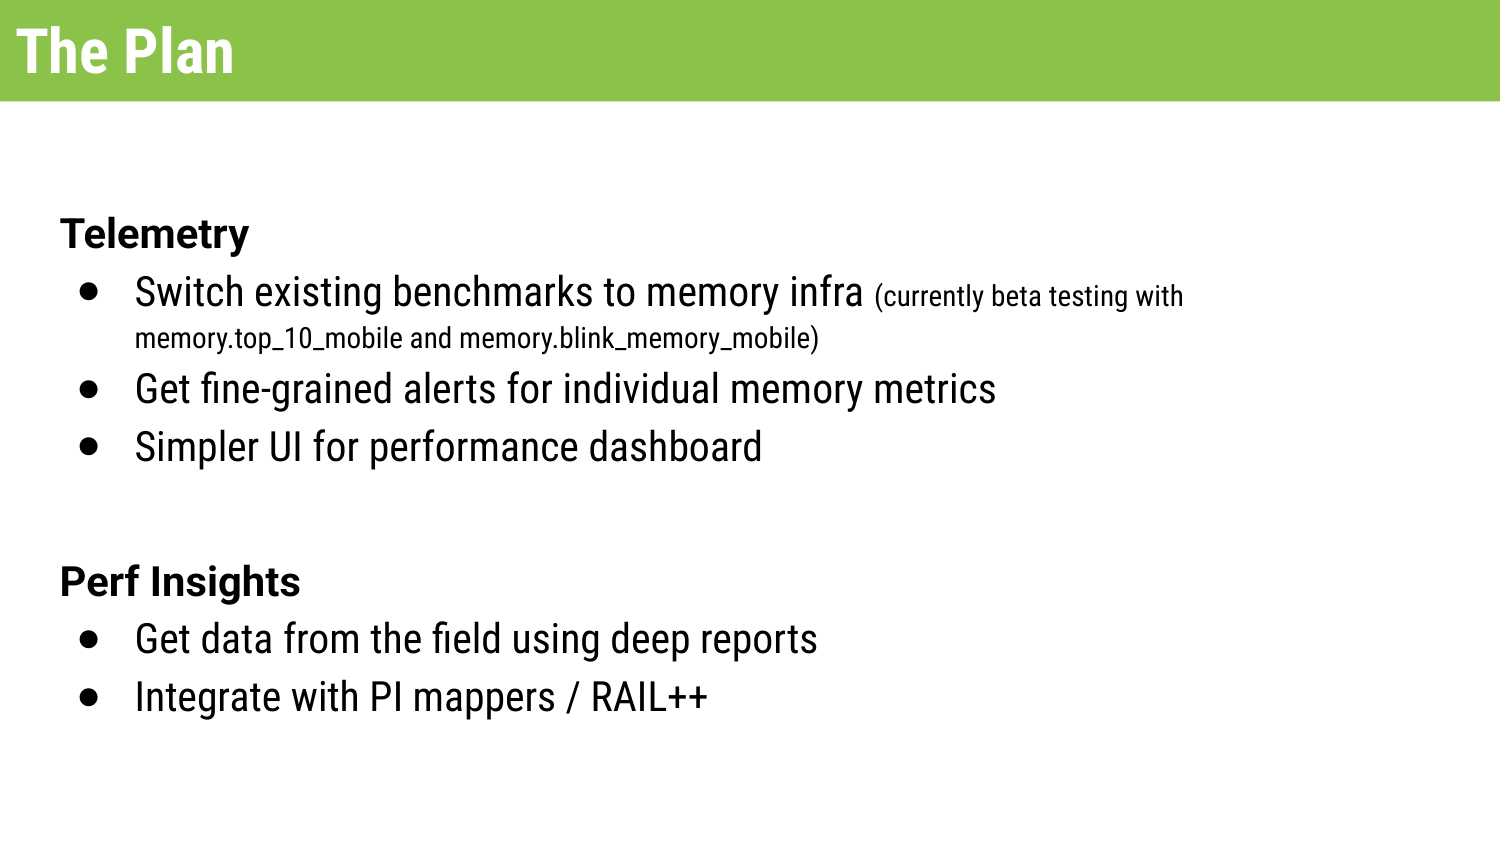

# The Plan

Telemetry
Switch existing benchmarks to memory infra (currently beta testing with memory.top_10_mobile and memory.blink_memory_mobile)
Get fine-grained alerts for individual memory metrics
Simpler UI for performance dashboard

Perf Insights
Get data from the field using deep reports
Integrate with PI mappers / RAIL++